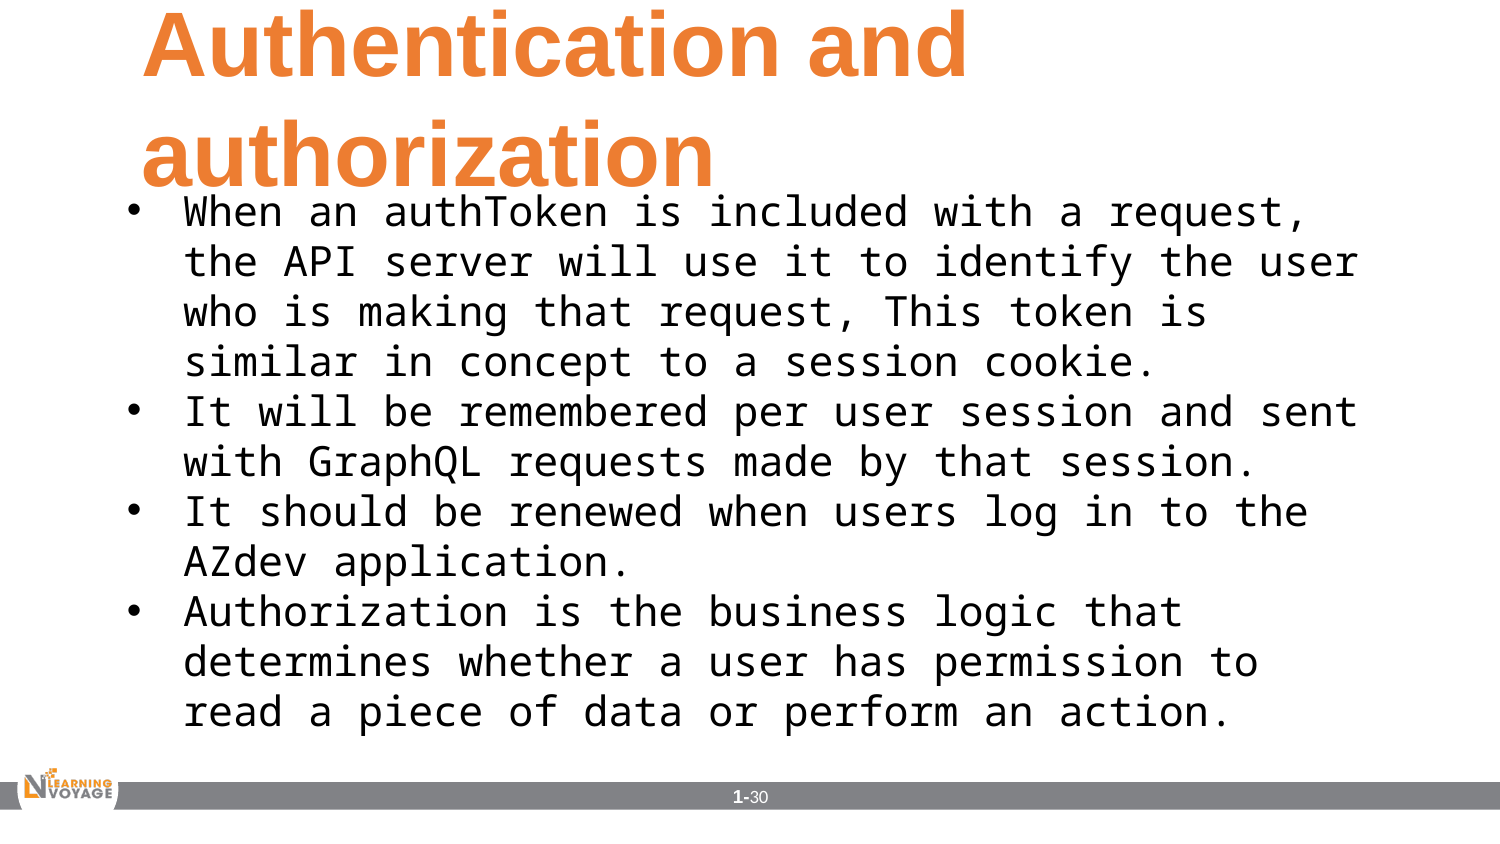

Authentication and authorization
When an authToken is included with a request, the API server will use it to identify the user who is making that request, This token is similar in concept to a session cookie.
It will be remembered per user session and sent with GraphQL requests made by that session.
It should be renewed when users log in to the AZdev application.
Authorization is the business logic that determines whether a user has permission to read a piece of data or perform an action.
1-30